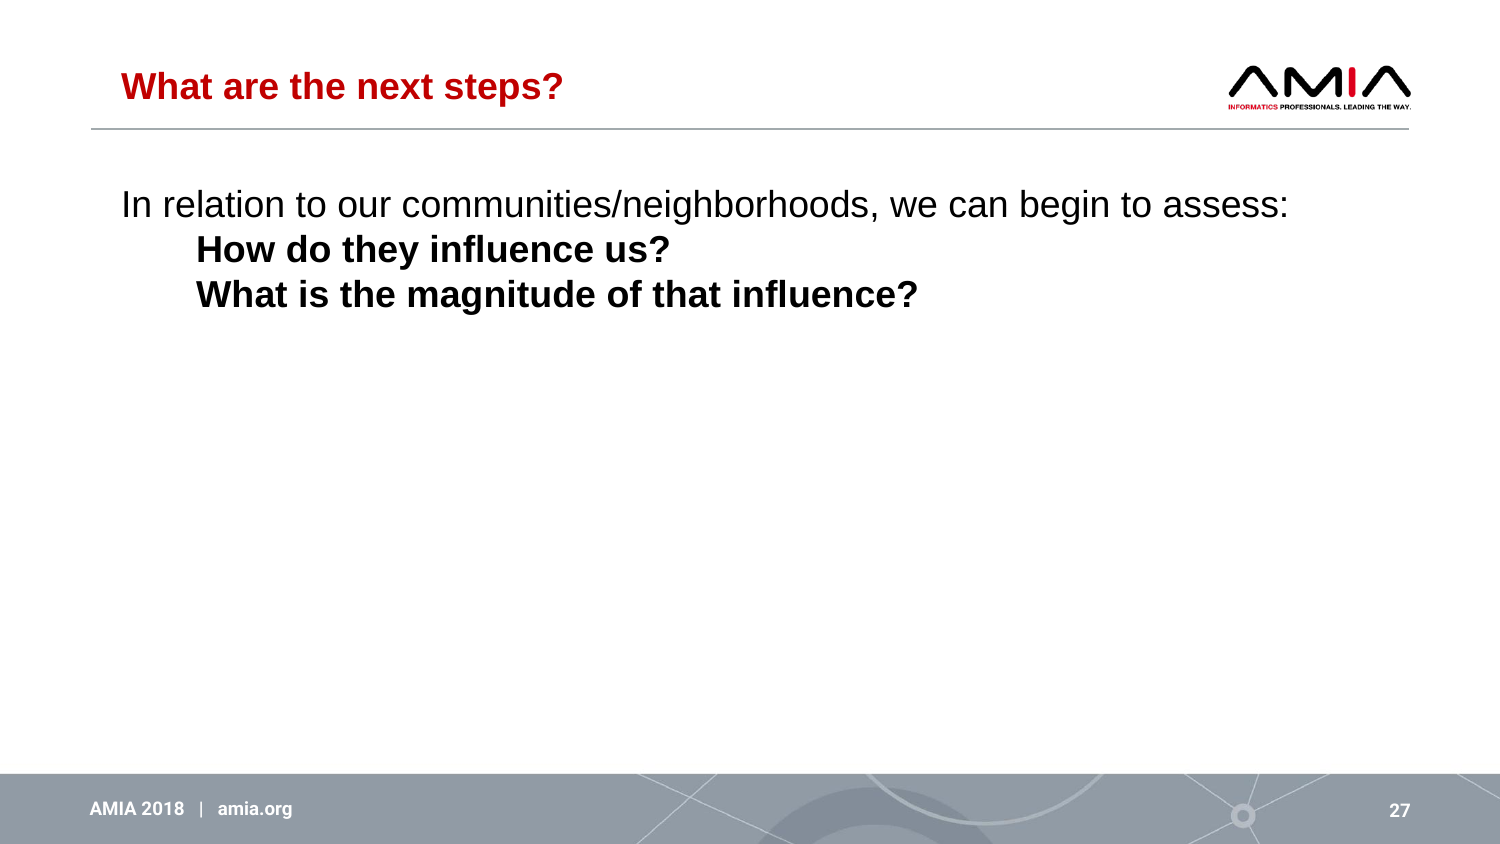

What are the next steps?
In relation to our communities/neighborhoods, we can begin to assess:
How do they influence us?
What is the magnitude of that influence?

AMIA 2018   |   amia.org
27